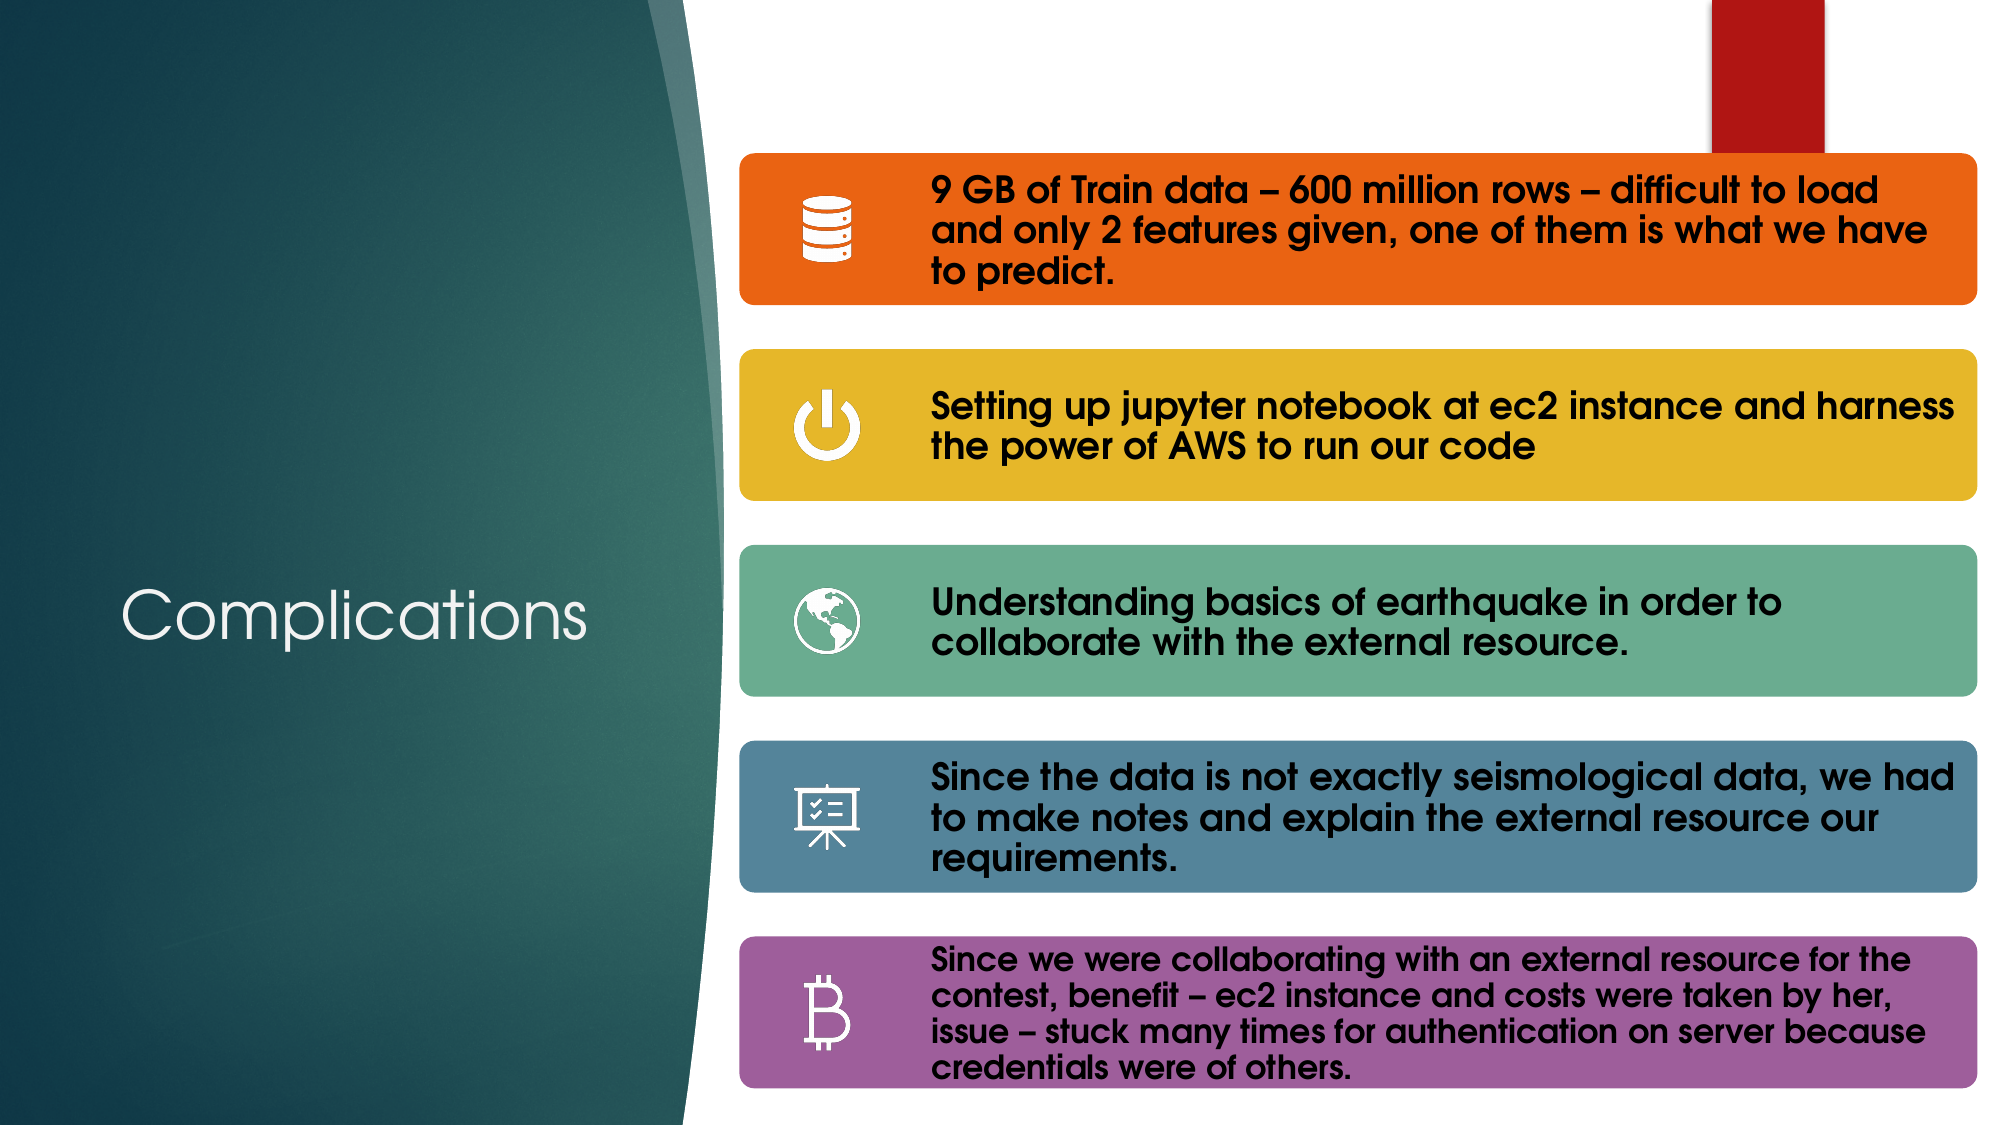

9 GB of Train data – 600 million rows – difficult to load and only 2 features given, one of them is what we have to predict.
Setting up jupyter notebook at ec2 instance and harness the power of AWS to run our code
Understanding basics of earthquake in order to collaborate with the external resource.
Since the data is not exactly seismological data, we had to make notes and explain the external resource our requirements.
Since we were collaborating with an external resource for the contest, benefit – ec2 instance and costs were taken by her, issue – stuck many times for authentication on server because credentials were of others.
# Complications